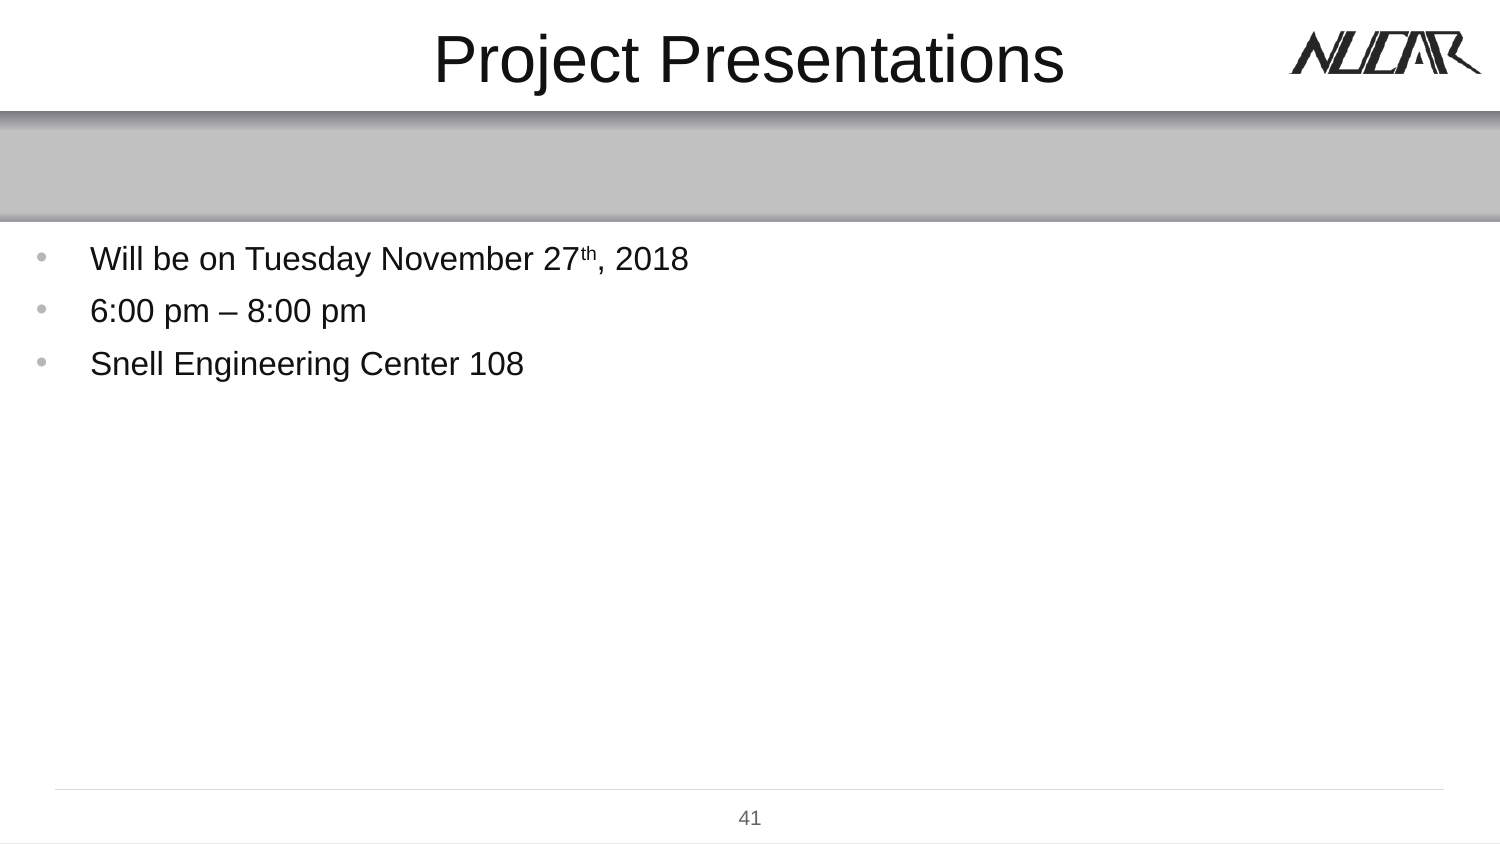

# Project Presentations
Will be on Tuesday November 27th, 2018
6:00 pm – 8:00 pm
Snell Engineering Center 108
41